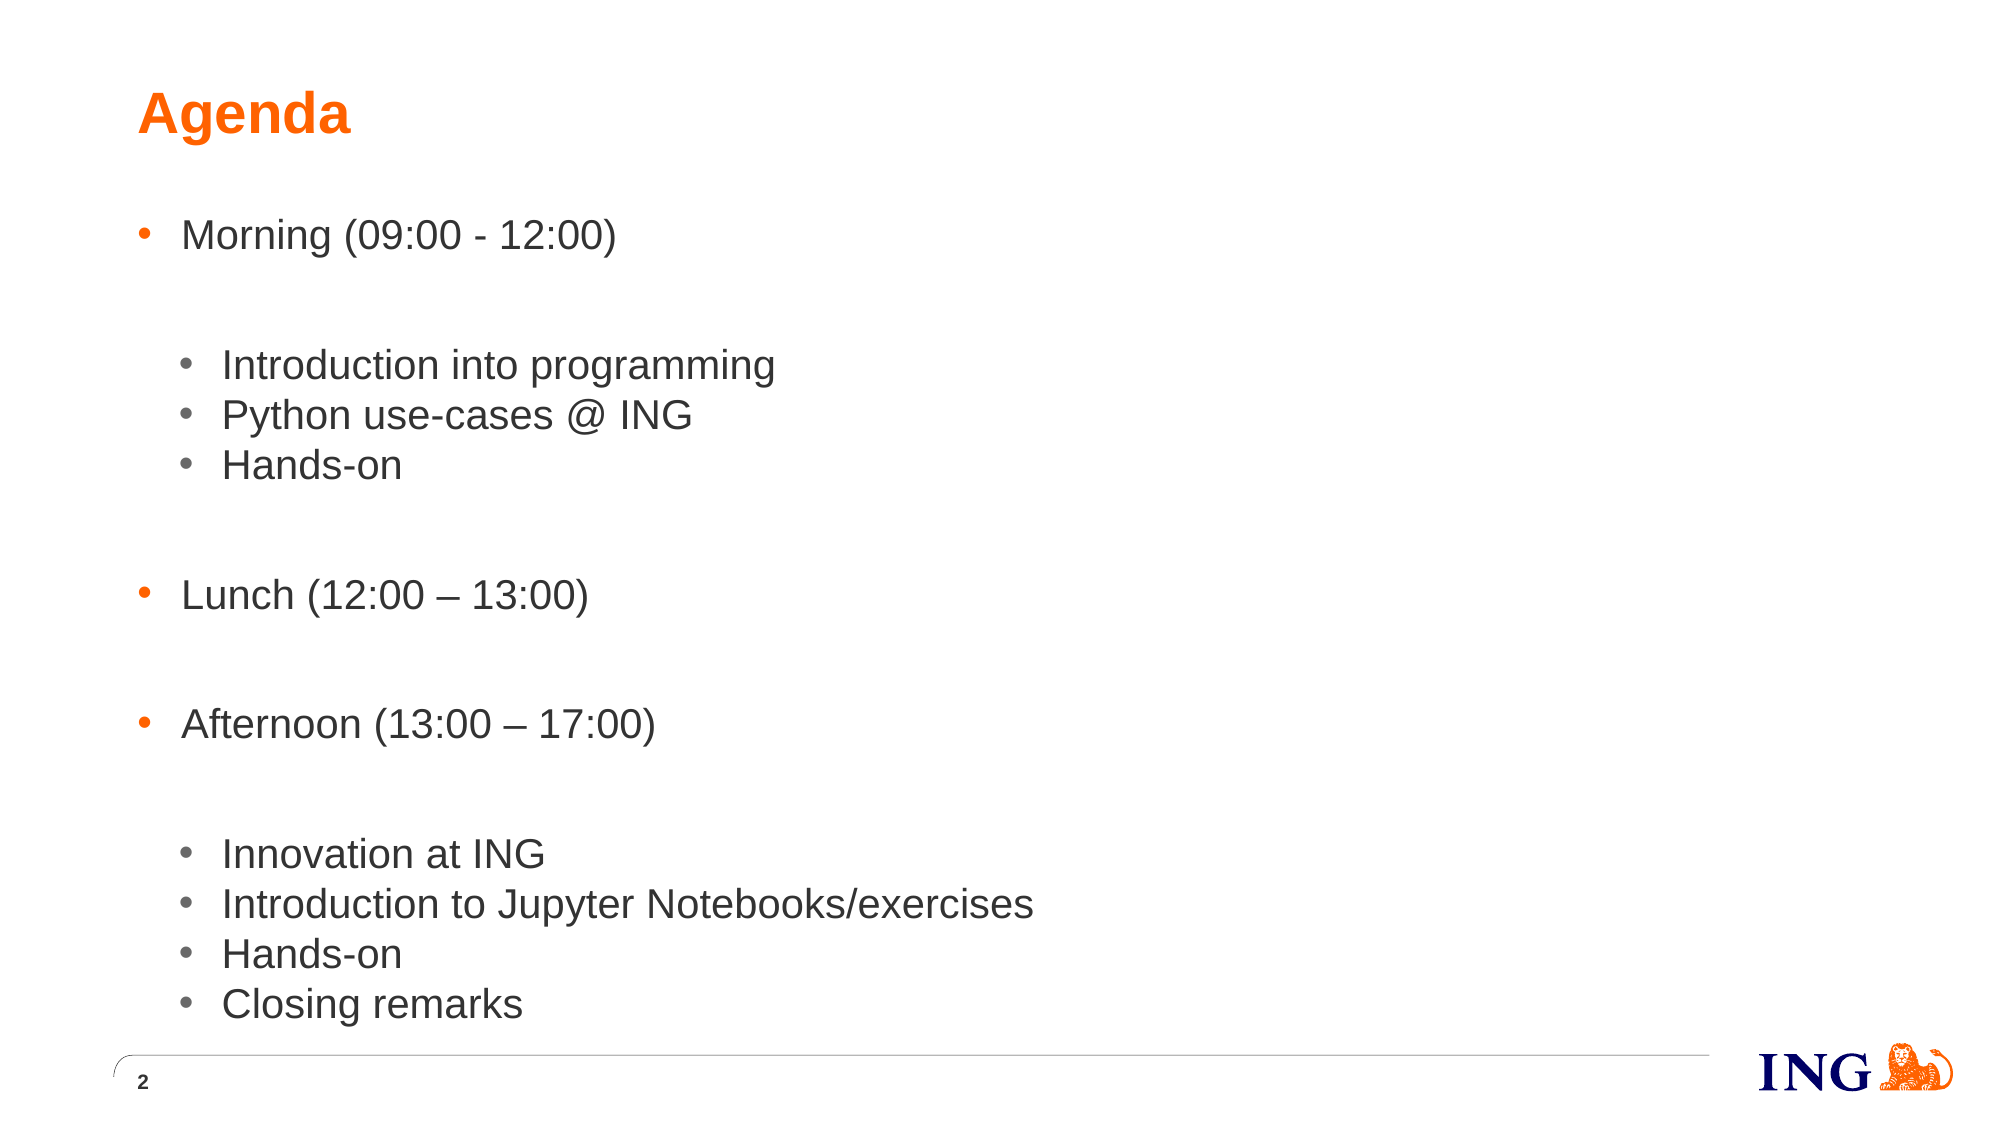

# Agenda
Morning (09:00 - 12:00)

Introduction into programming
Python use-cases @ ING
Hands-on

Lunch (12:00 – 13:00)

Afternoon (13:00 – 17:00)

Innovation at ING
Introduction to Jupyter Notebooks/exercises
Hands-on
Closing remarks

2